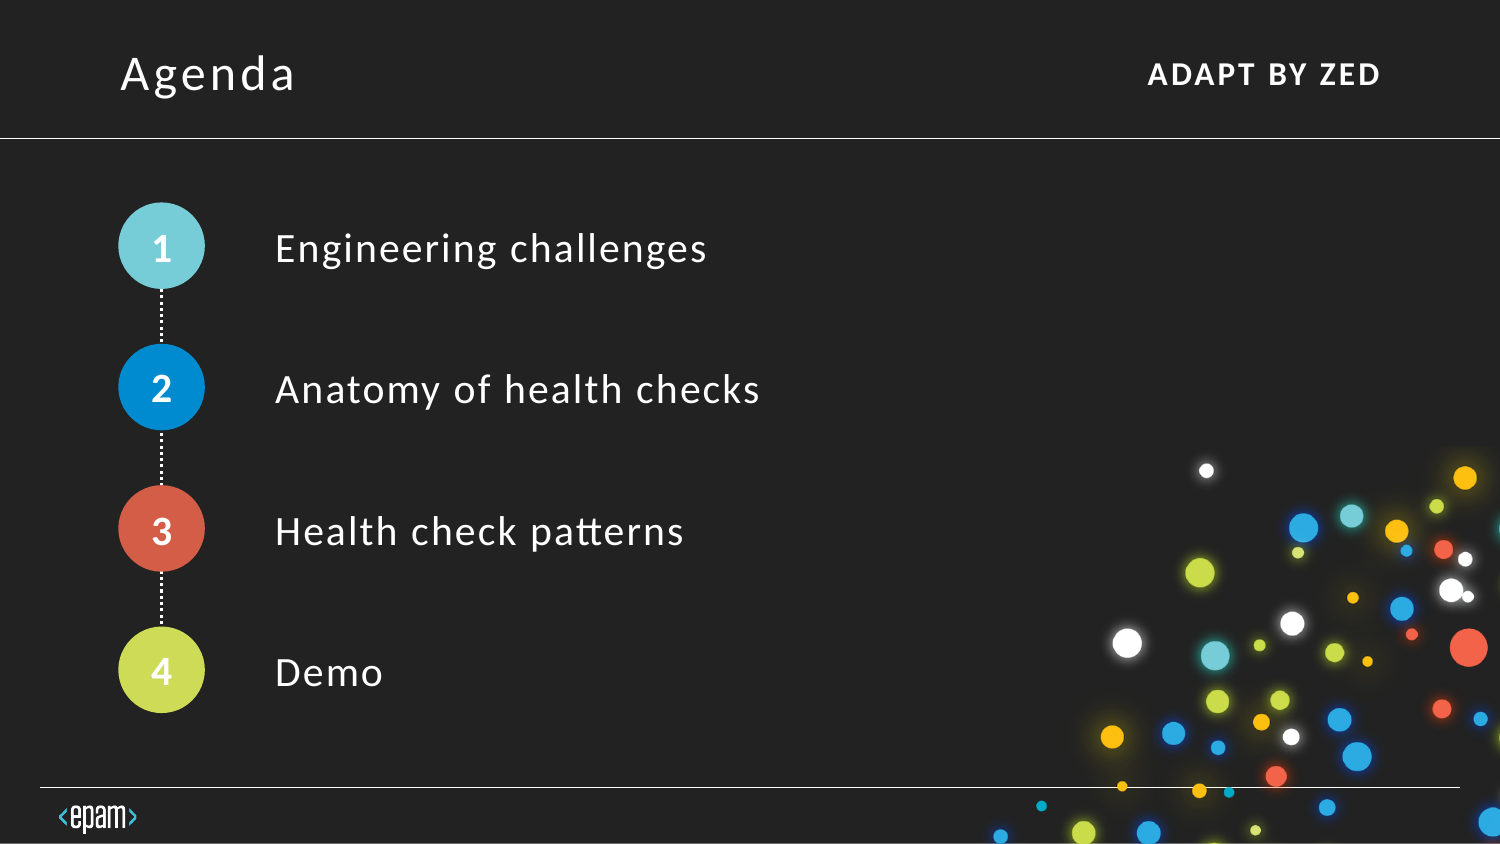

Agenda
Engineering challenges
Anatomy of health checks
Health check patterns
Demo